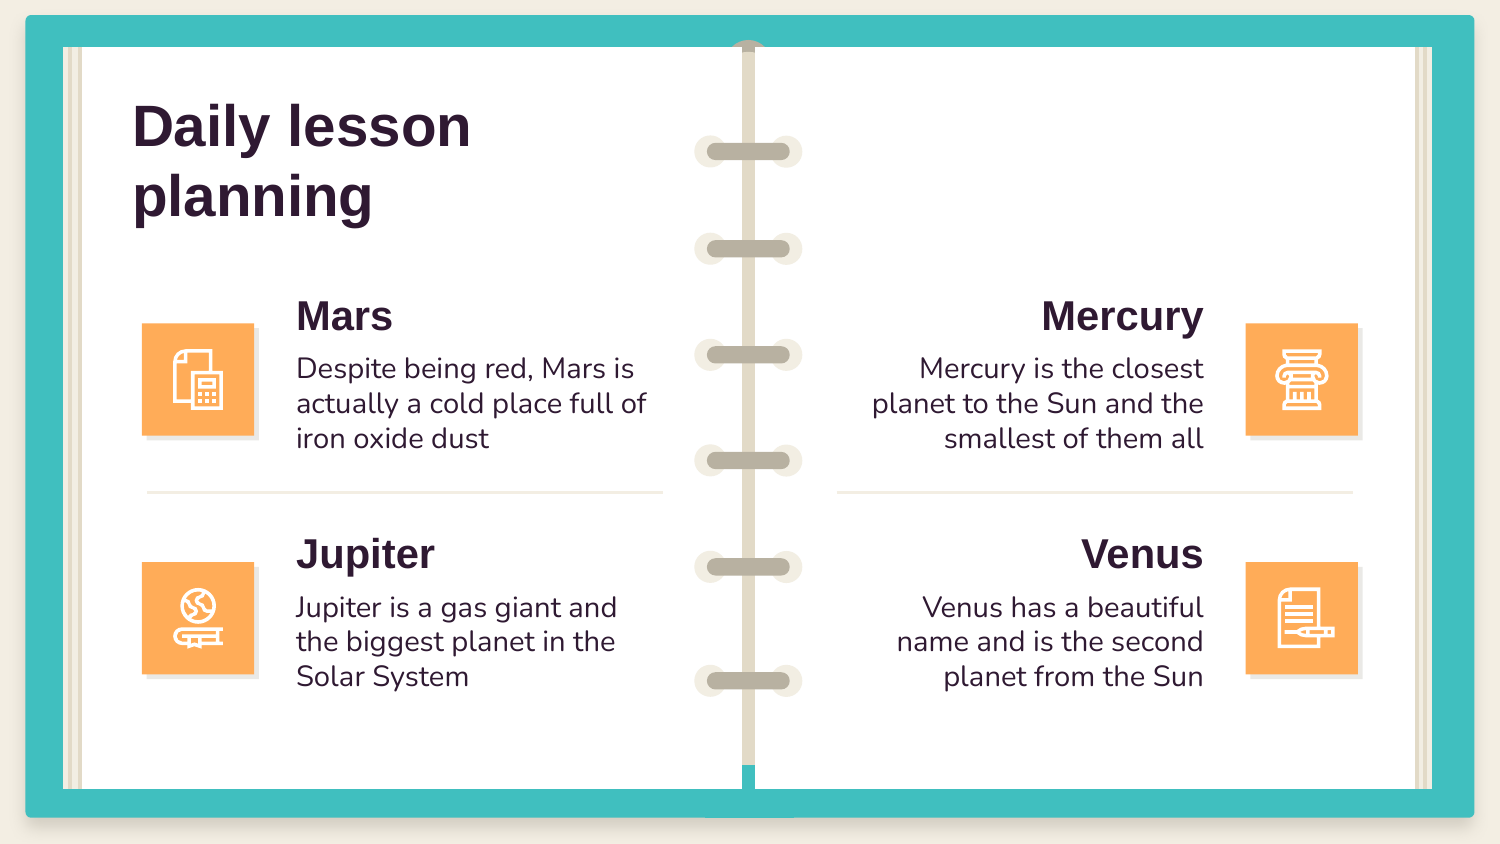

# Daily lesson planning
Mars
Mercury

Despite being red, Mars is actually a cold place full of iron oxide dust
Mercury is the closest planet to the Sun and the smallest of them all

Jupiter
Venus

Jupiter is a gas giant and the biggest planet in the Solar System
Venus has a beautiful name and is the second planet from the Sun